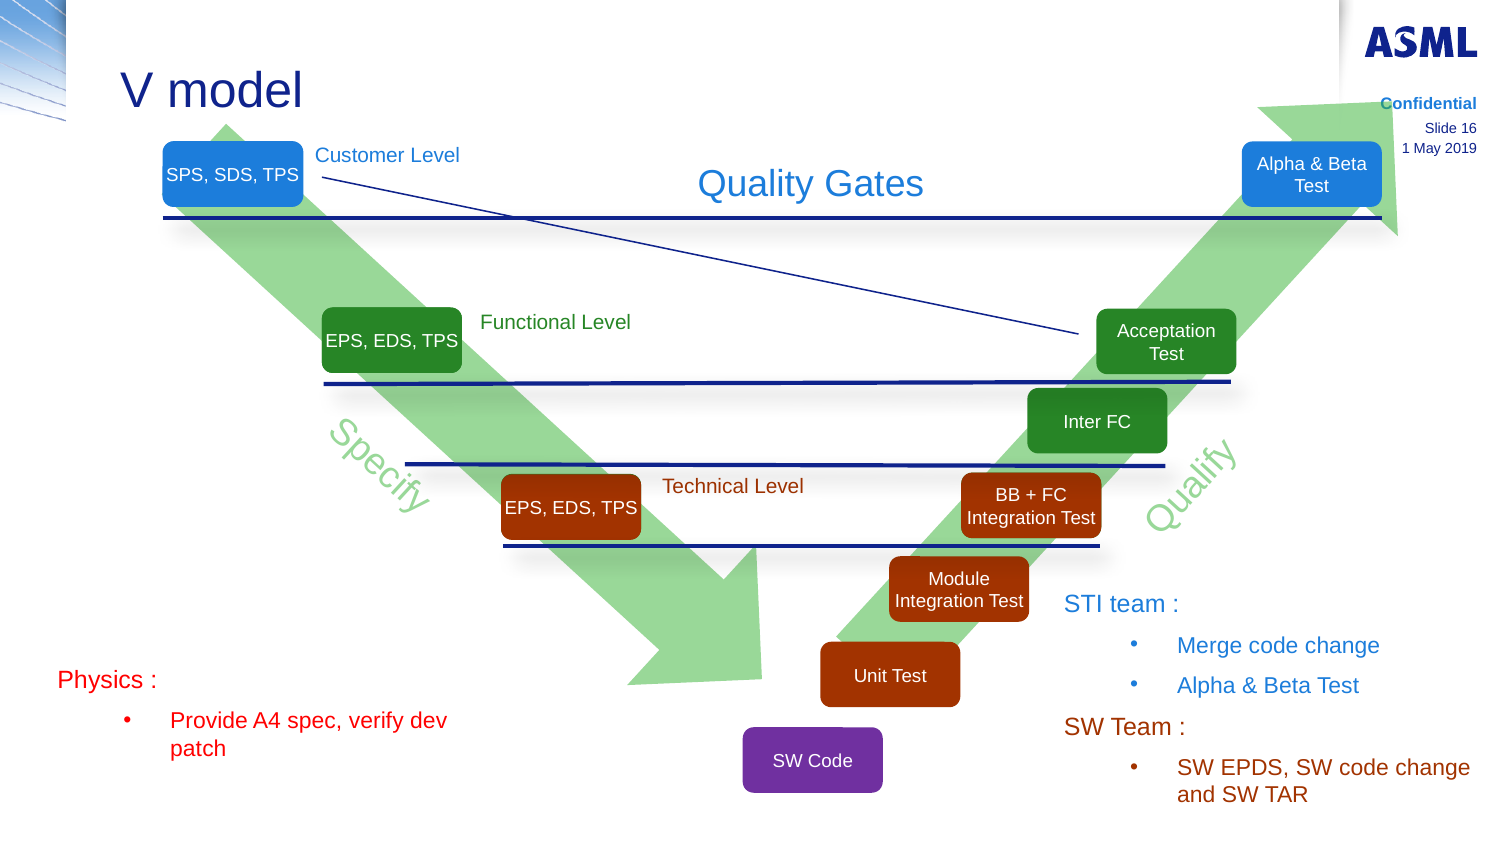

Customer Business Processes
SPS, SDS, TPS
Alpha & Beta Test
Customer Level
Quality Gates
Business Specification
EPS, EDS, TPS
Acceptation Test
Functional Level
Inter FC
Specify
Qualify
System Test
BB + FC Integration Test
Technical Level
Functional Specification
EPS, EDS, TPS
Module Integration Test
Unit Test
SW Code
# V model
Confidential
Slide 16
1 May 2019

STI team :
Merge code change
Alpha & Beta Test
SW Team :
SW EPDS, SW code change and SW TAR
Physics :
Provide A4 spec, verify dev patch